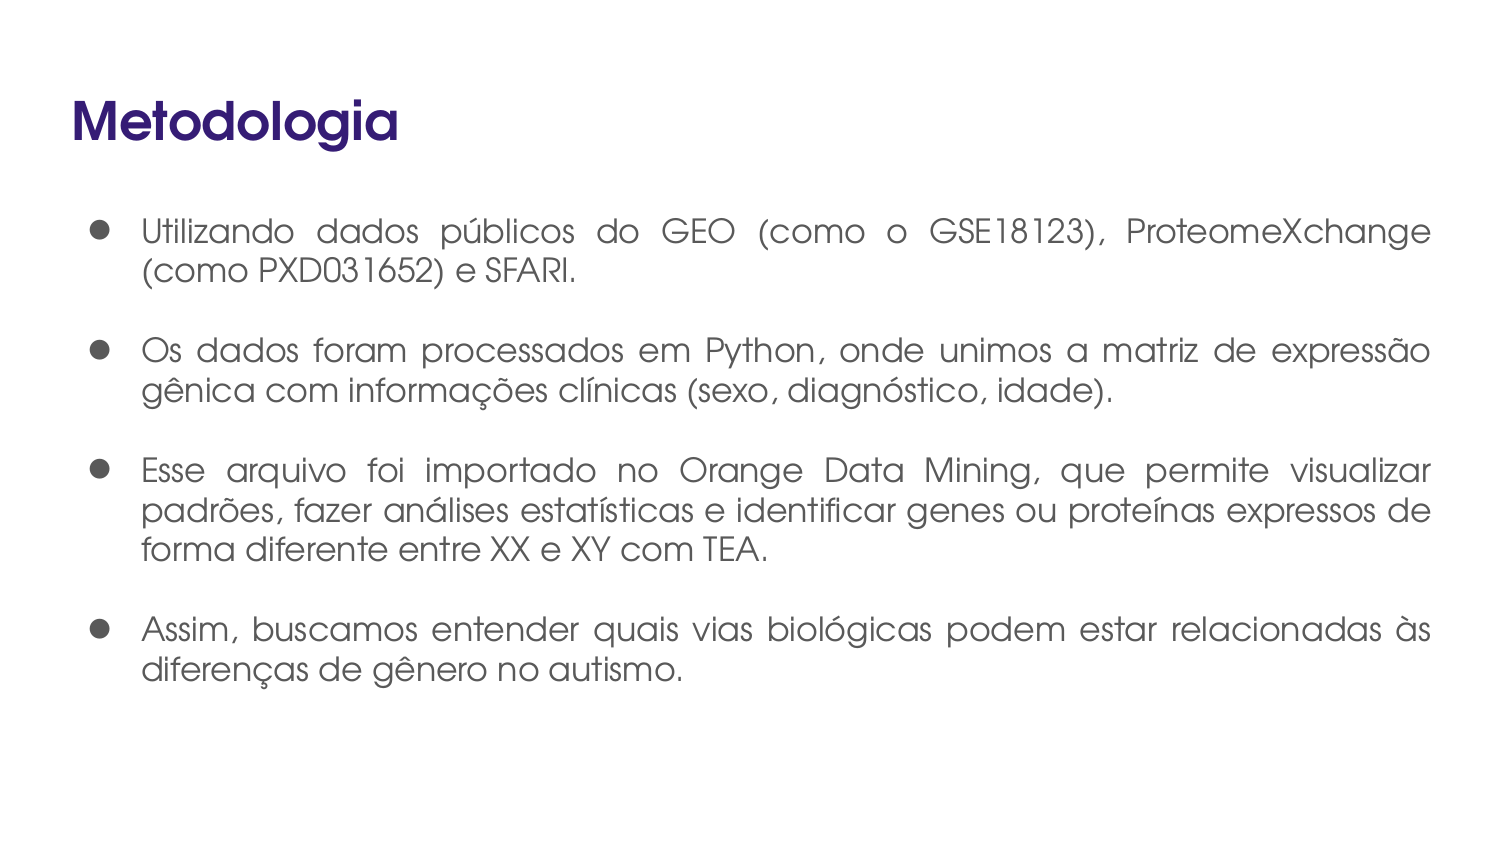

# Metodologia
Utilizando dados públicos do GEO (como o GSE18123), ProteomeXchange (como PXD031652) e SFARI.

Os dados foram processados em Python, onde unimos a matriz de expressão gênica com informações clínicas (sexo, diagnóstico, idade).

Esse arquivo foi importado no Orange Data Mining, que permite visualizar padrões, fazer análises estatísticas e identificar genes ou proteínas expressos de forma diferente entre XX e XY com TEA.

Assim, buscamos entender quais vias biológicas podem estar relacionadas às diferenças de gênero no autismo.